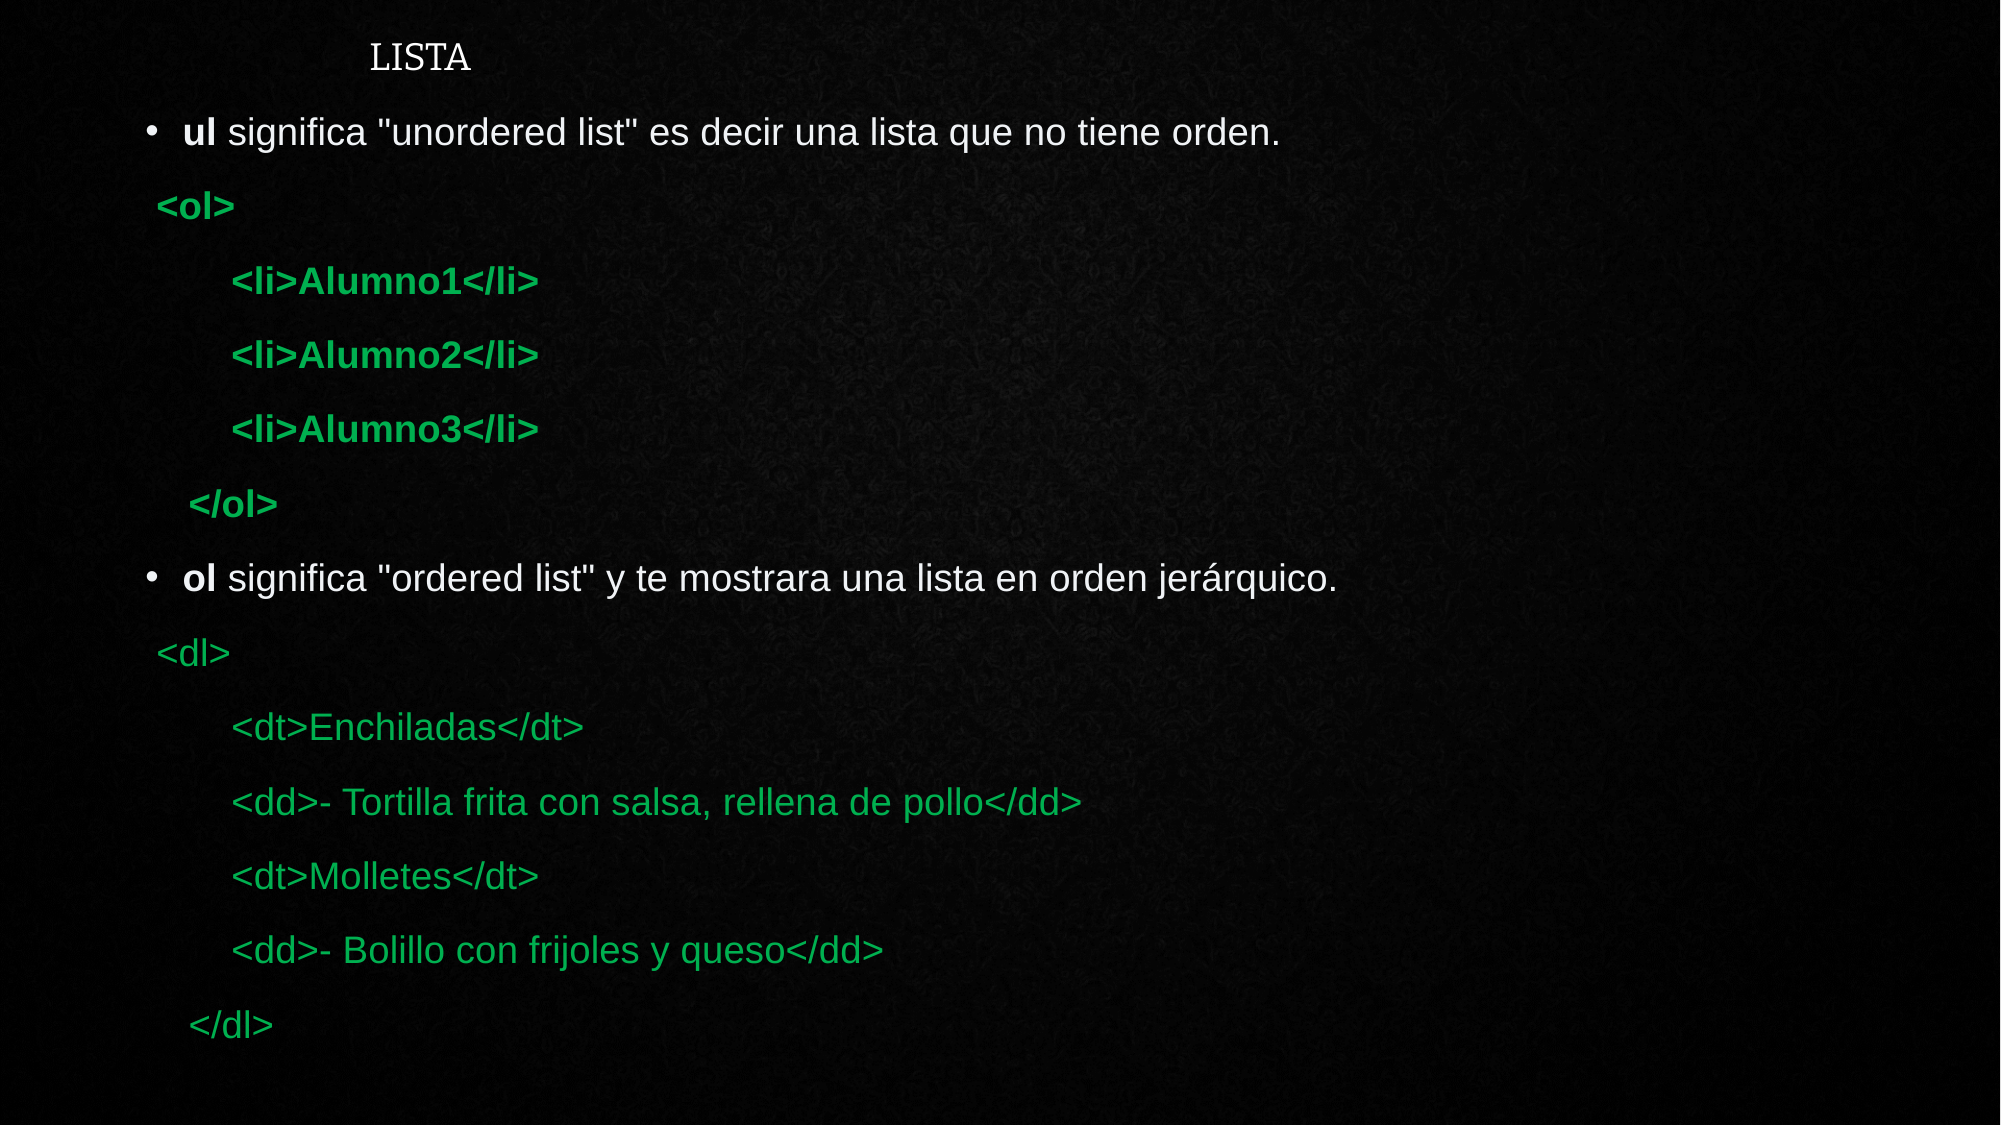

LISTA
ul significa "unordered list" es decir una lista que no tiene orden.
 <ol>
        <li>Alumno1</li>
        <li>Alumno2</li>
        <li>Alumno3</li>
    </ol>
ol significa "ordered list" y te mostrara una lista en orden jerárquico.
 <dl>
        <dt>Enchiladas</dt>
        <dd>- Tortilla frita con salsa, rellena de pollo</dd>
        <dt>Molletes</dt>
        <dd>- Bolillo con frijoles y queso</dd>
    </dl>